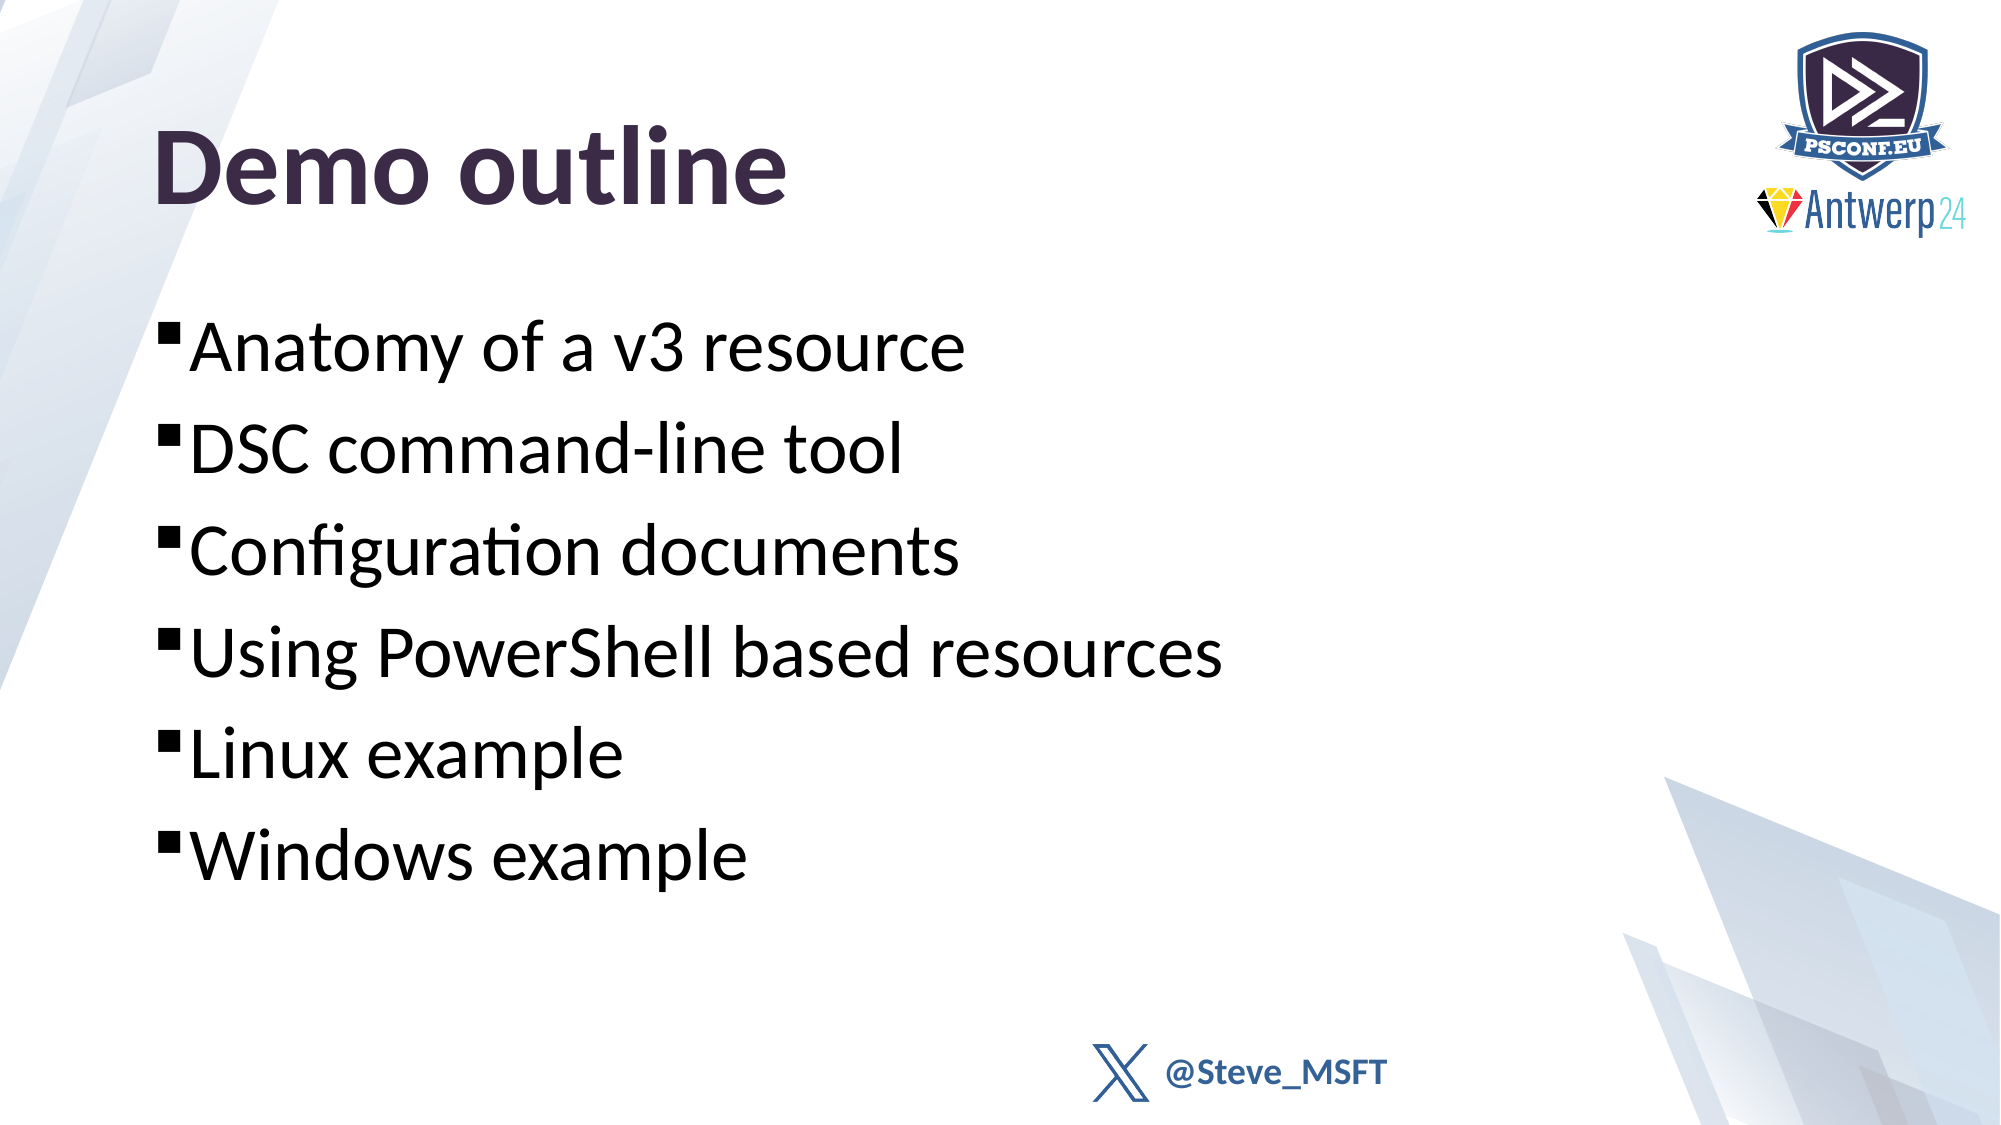

# Demo outline
Anatomy of a v3 resource
DSC command-line tool
Configuration documents
Using PowerShell based resources
Linux example
Windows example